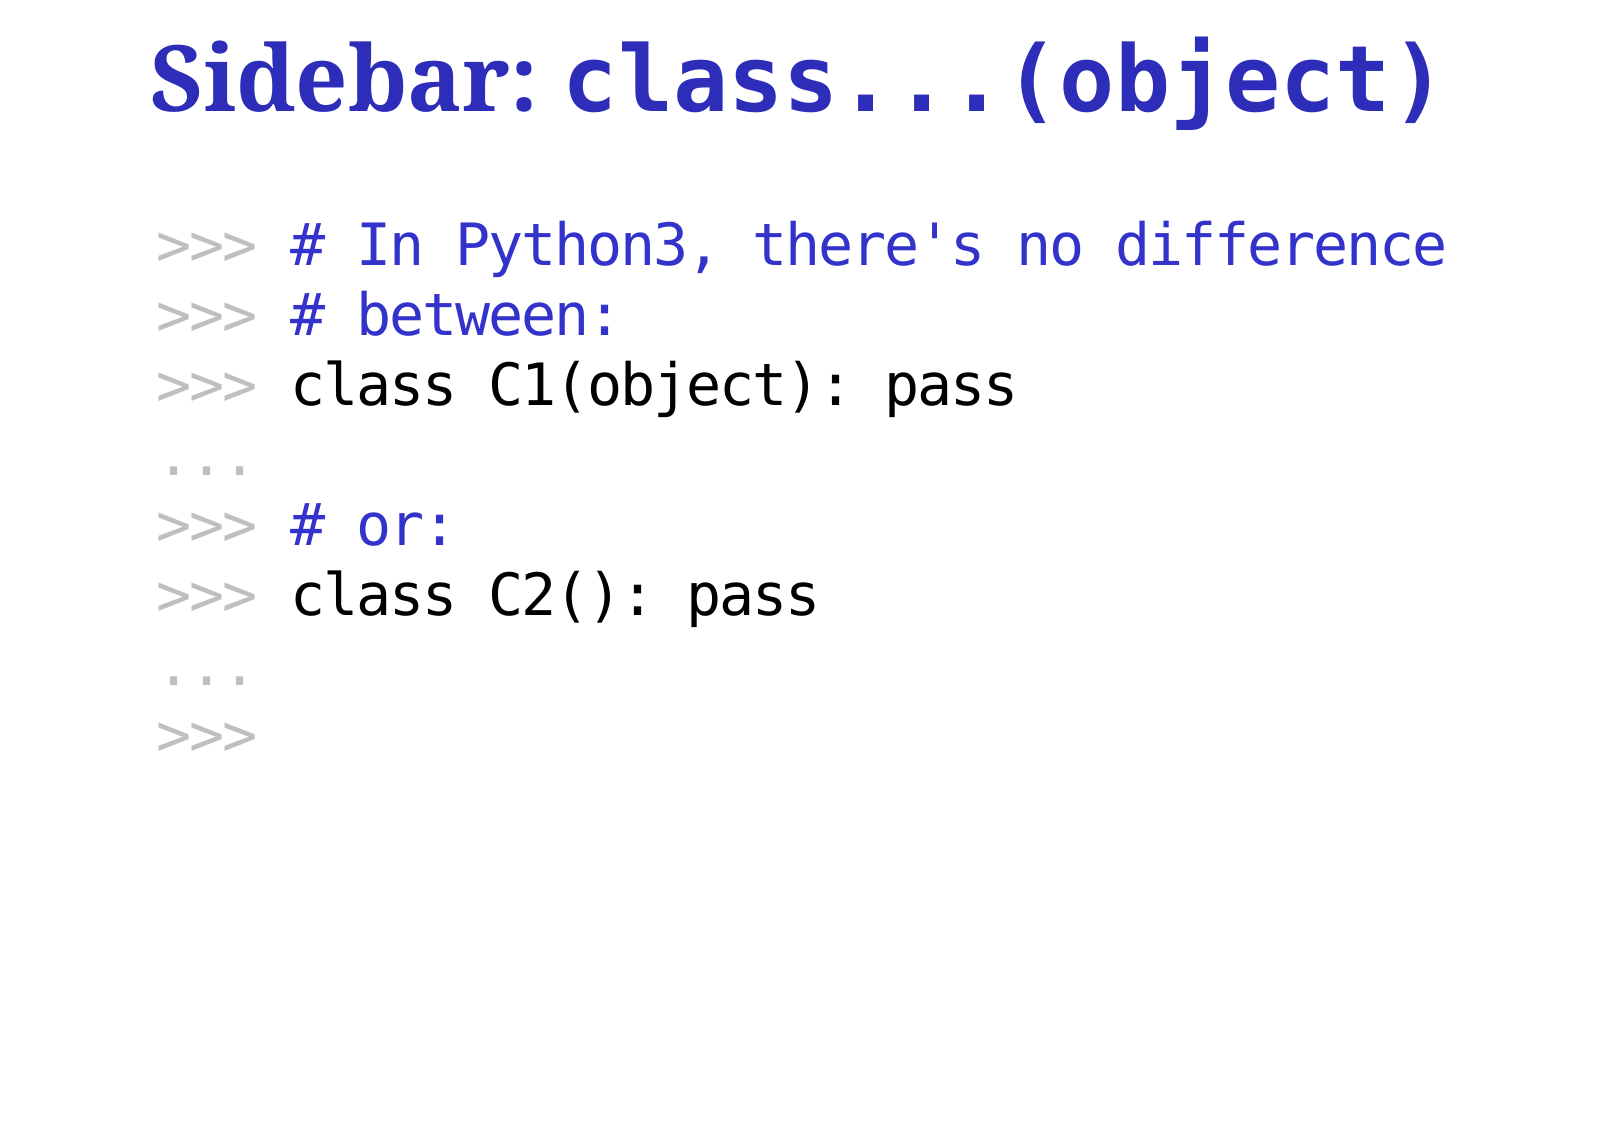

# Sidebar: class...(object)
>>> # In Python3, there's no difference
>>> # between:
>>> class C1(object): pass
...
>>> # or:
>>> class C2(): pass
...
>>>